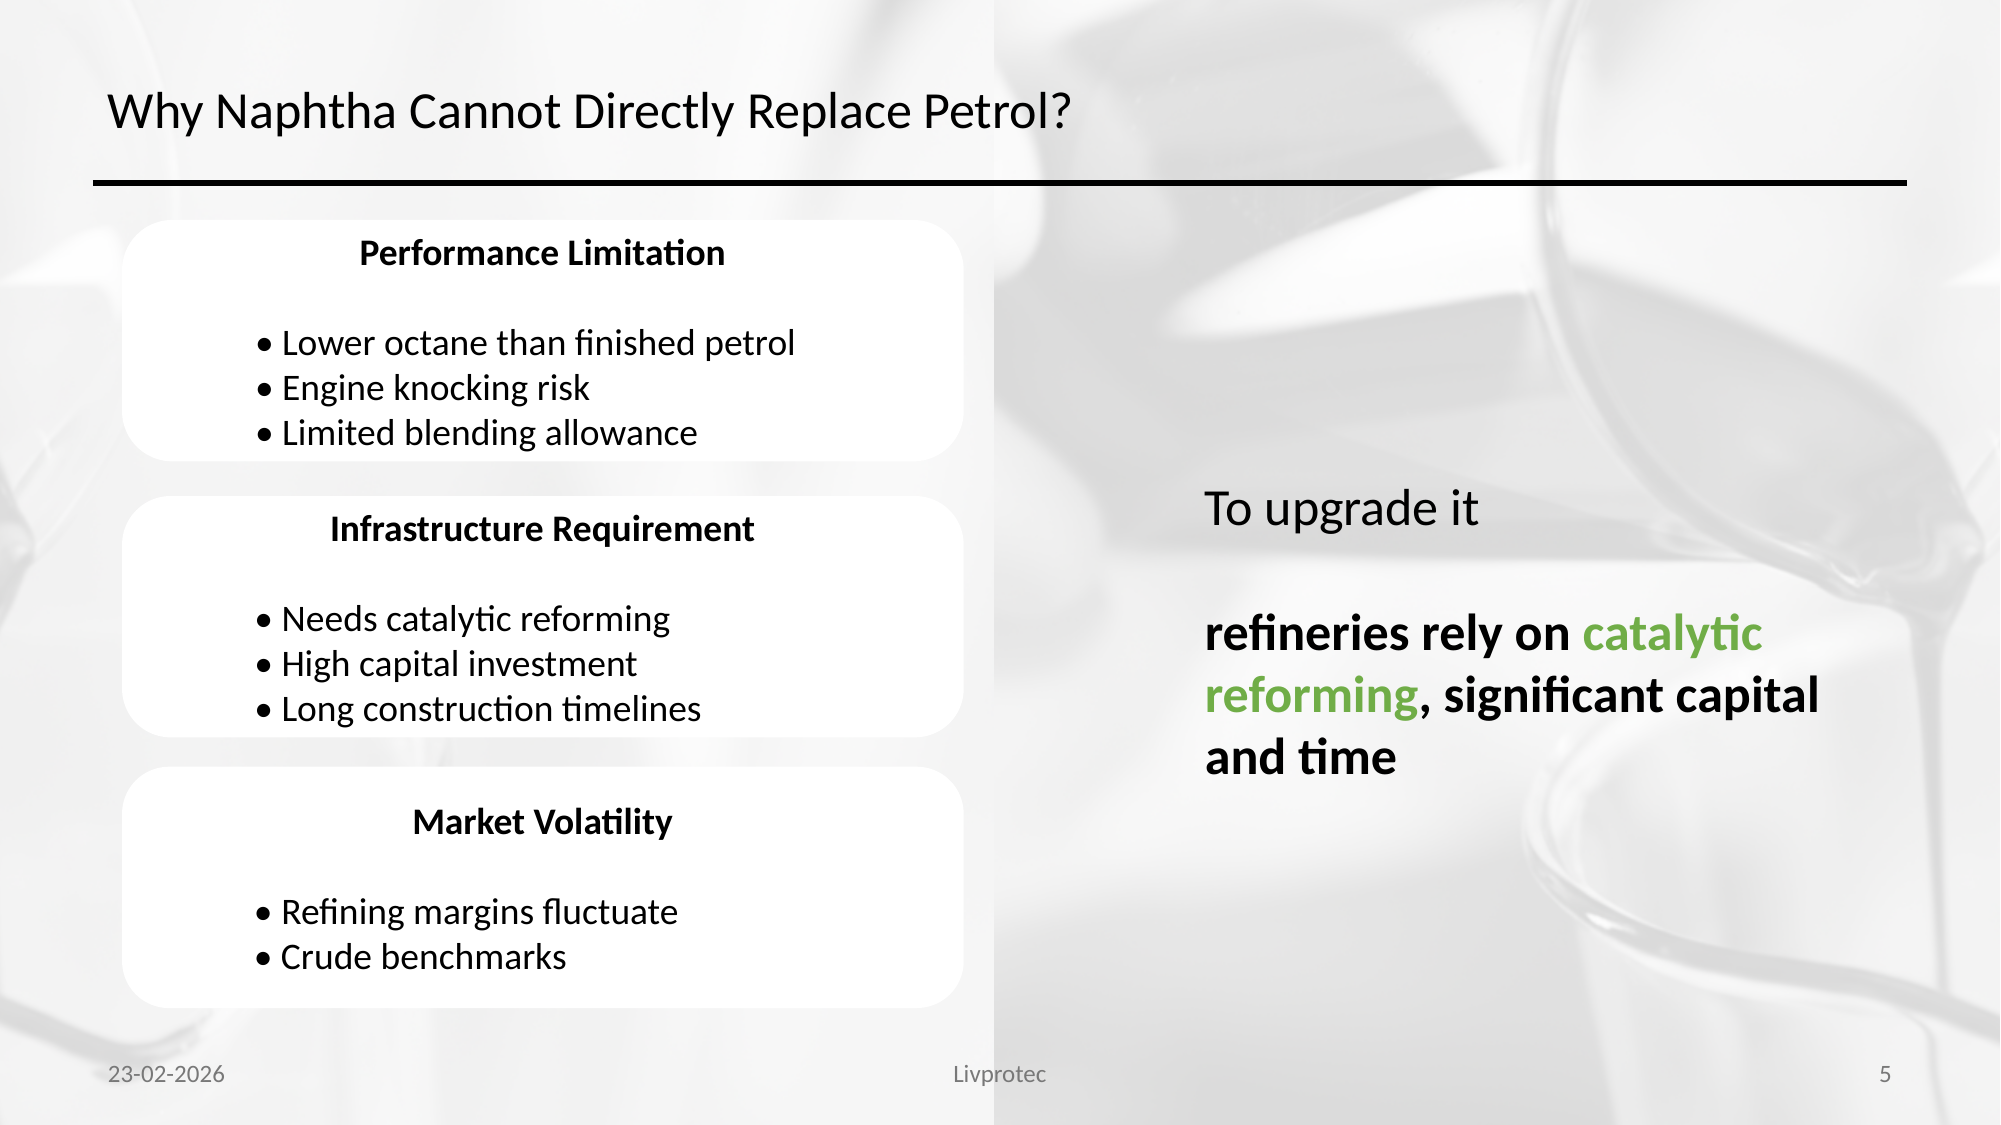

# Why Naphtha Cannot Directly Replace Petrol?
Performance Limitation

• Lower octane than finished petrol
• Engine knocking risk
• Limited blending allowance
To upgrade it

refineries rely on catalytic reforming, significant capital and time
Infrastructure Requirement

• Needs catalytic reforming
• High capital investment
• Long construction timelines
Market Volatility

• Refining margins fluctuate
• Crude benchmarks
5
23-02-2026
Livprotec